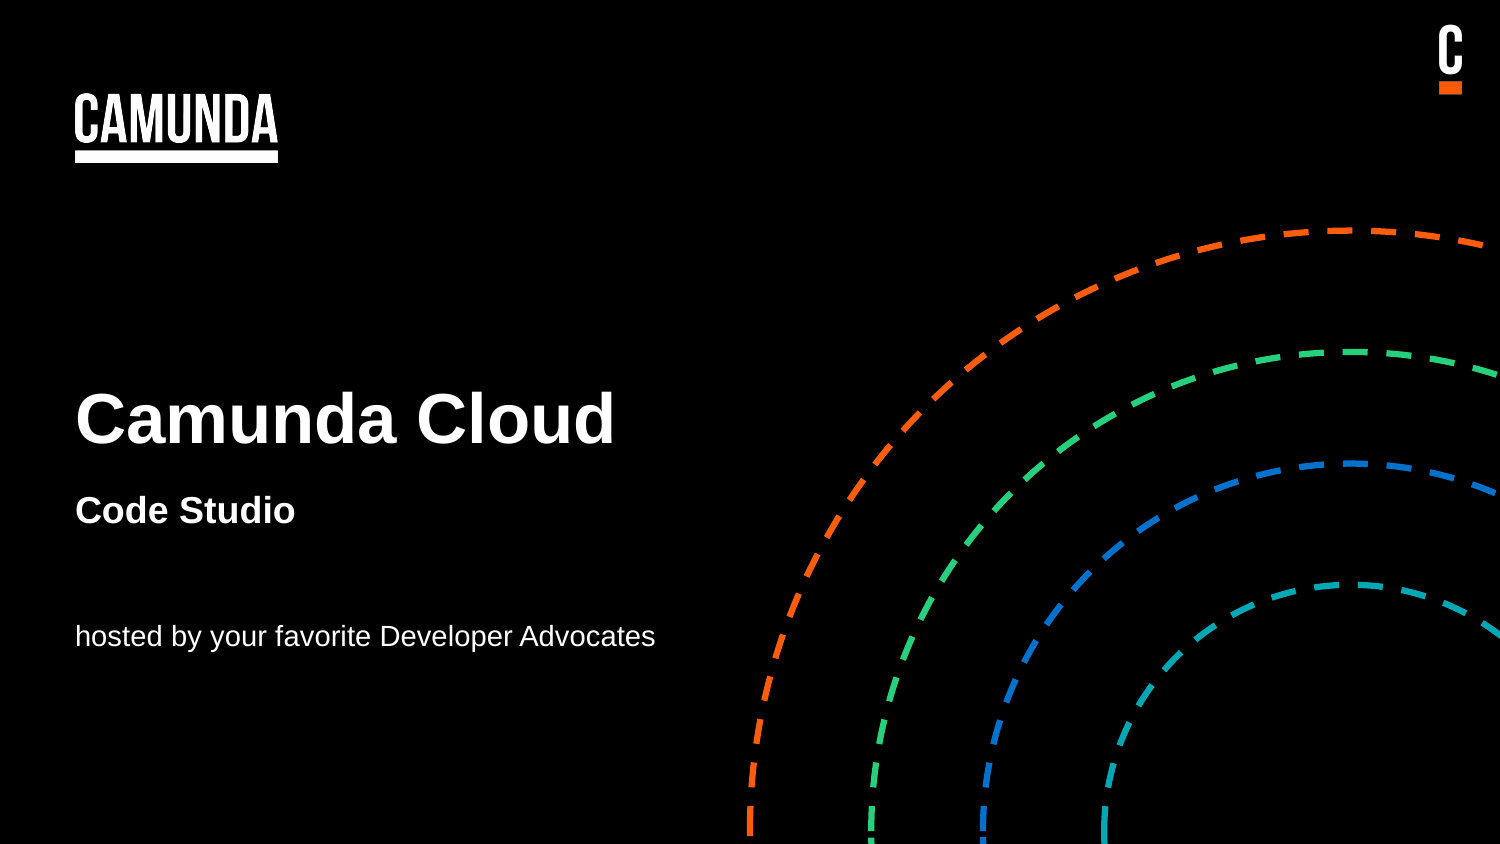

# Camunda Cloud
Code Studio
hosted by your favorite Developer Advocates